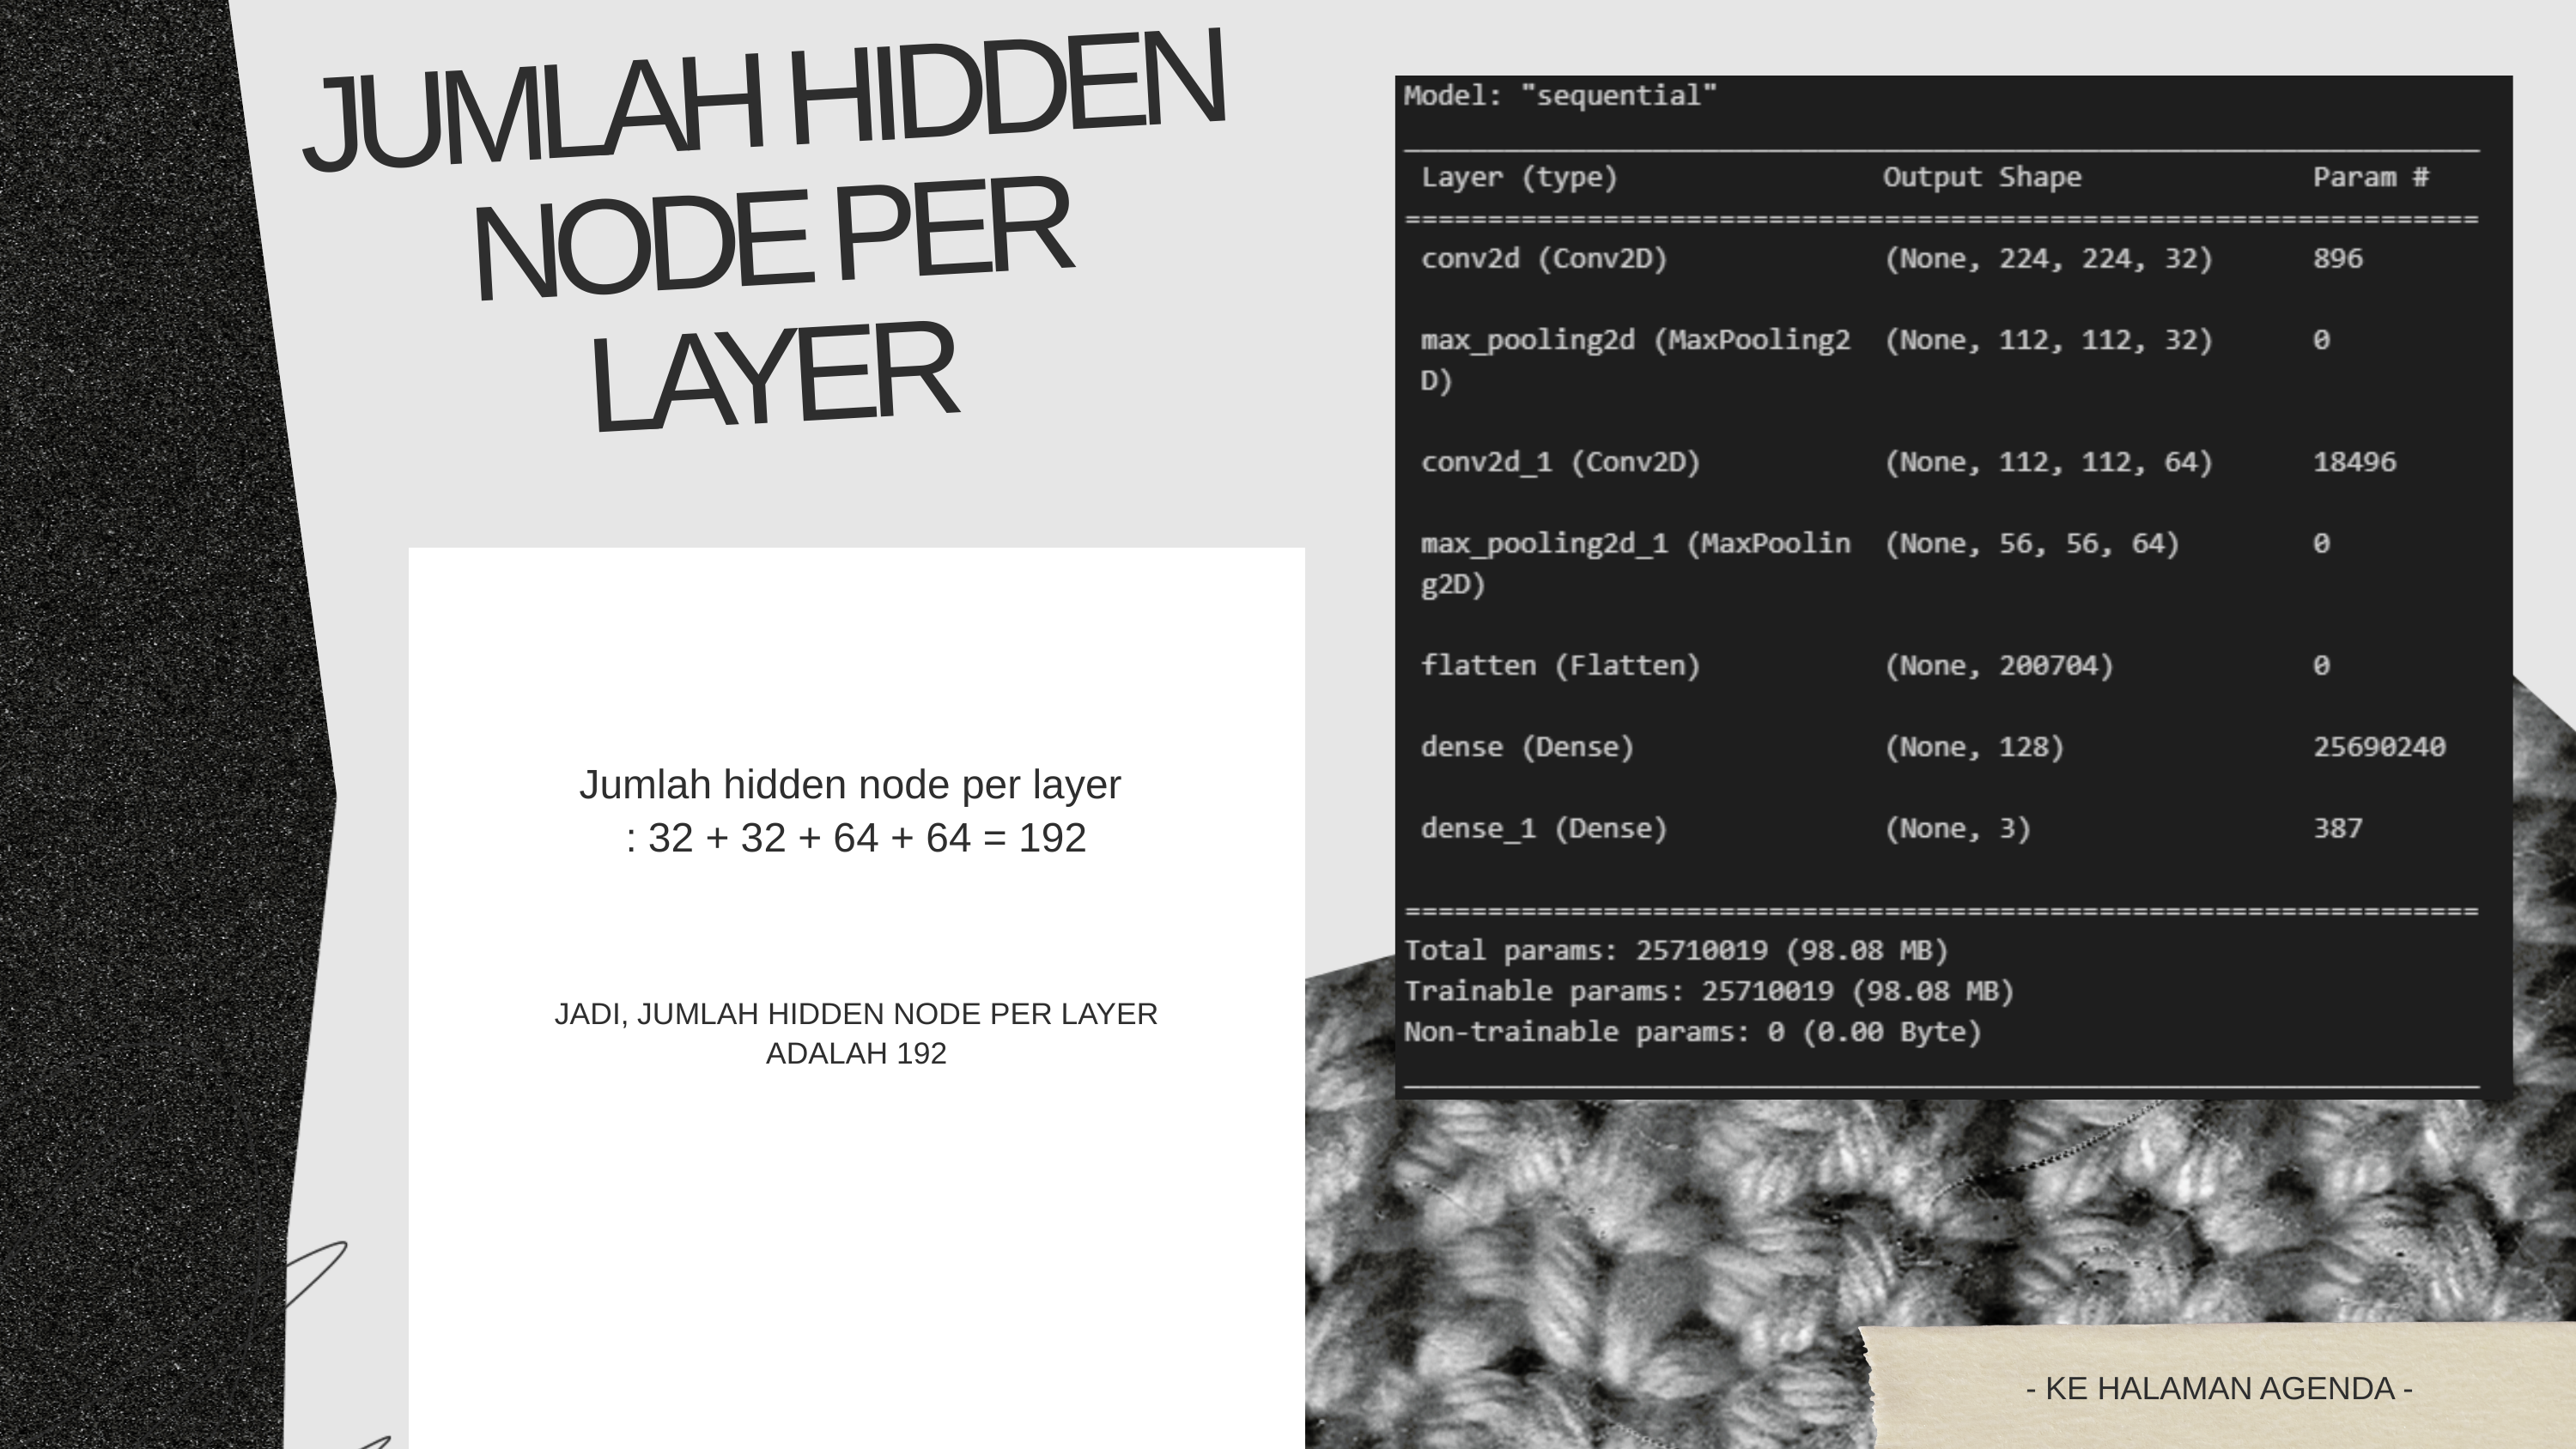

JUMLAH HIDDEN NODE PER LAYER

Jumlah hidden node per layer
: 32 + 32 + 64 + 64 = 192
JADI, JUMLAH HIDDEN NODE PER LAYER ADALAH 192

- KE HALAMAN AGENDA -